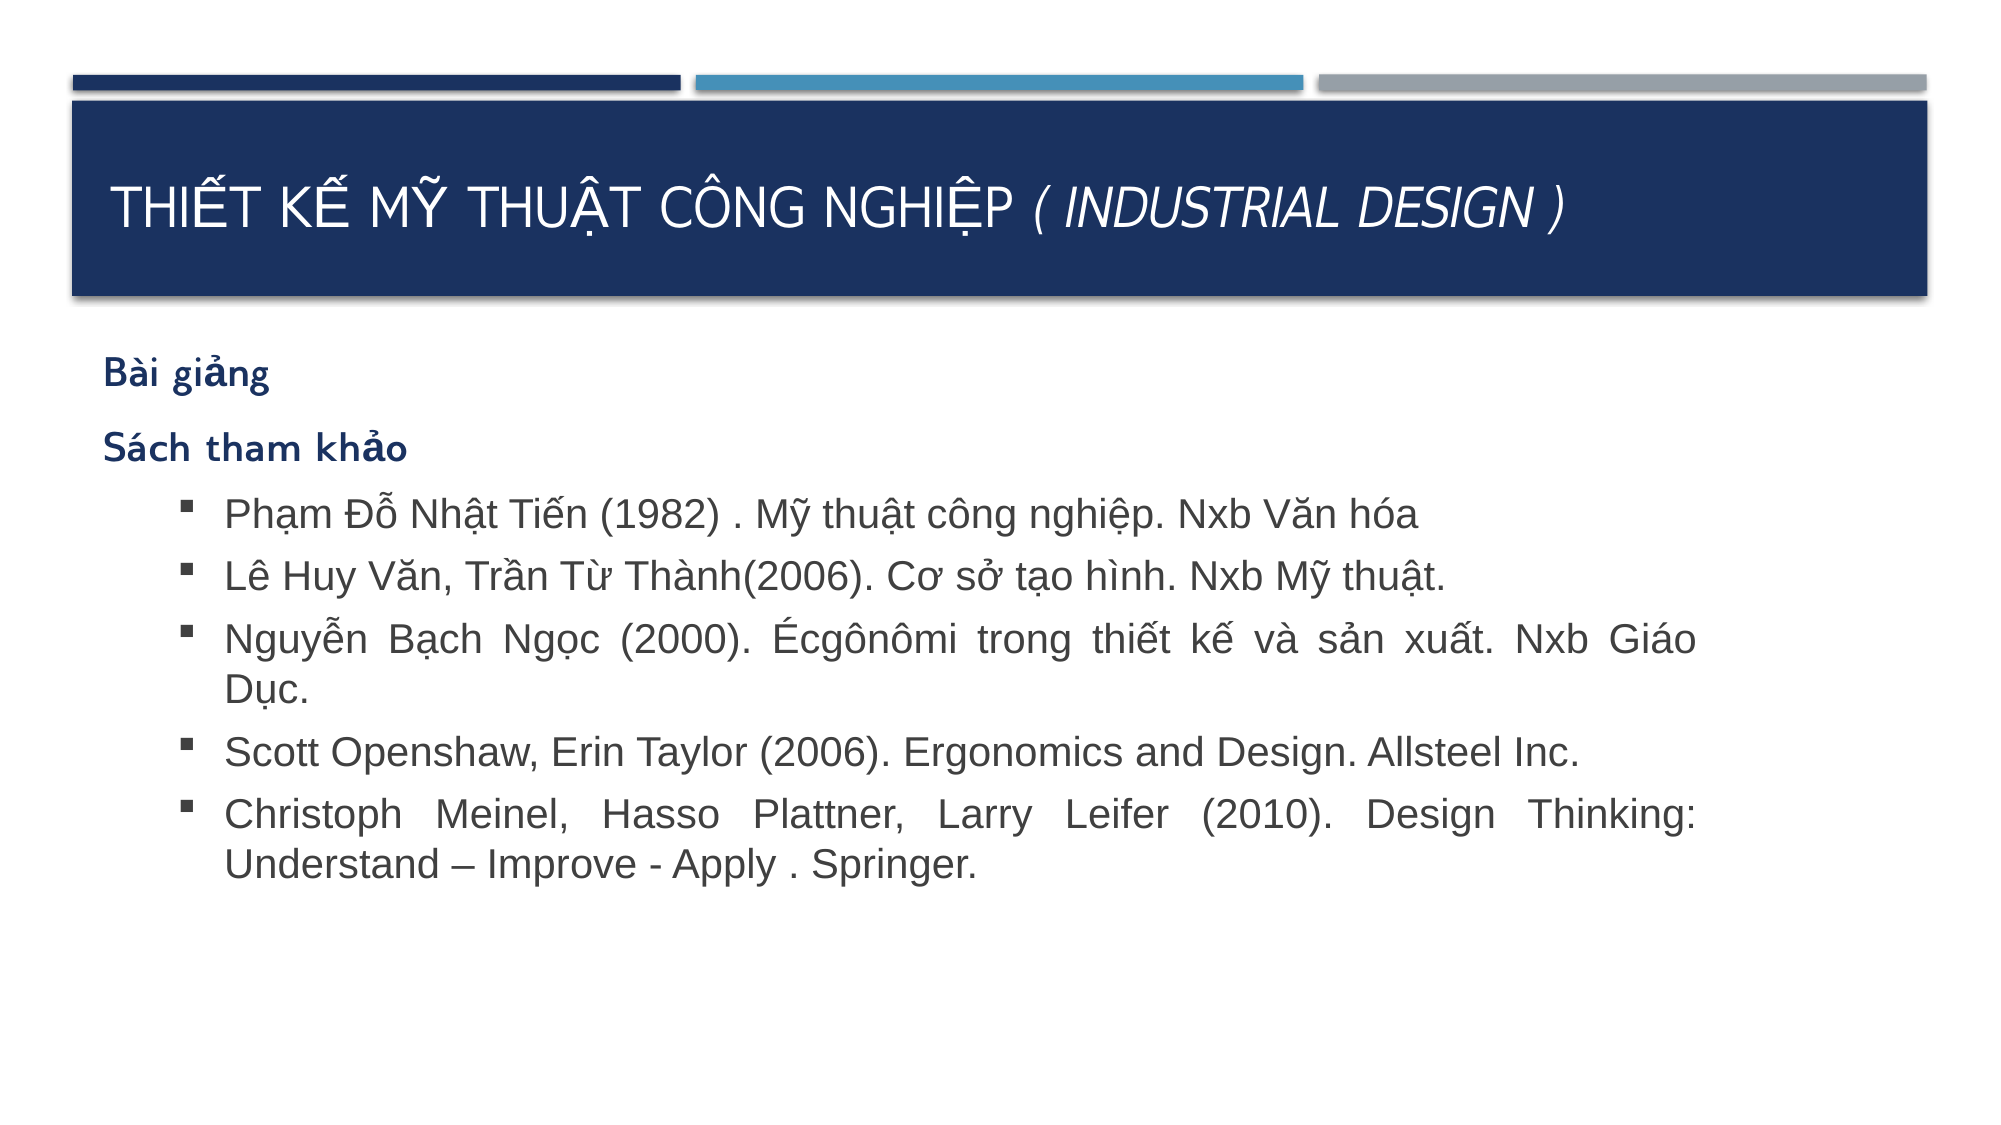

# Thiết kế mỹ thuật công nghiệp ( Industrial Design )
Bài giảng
Sách tham khảo
Phạm Đỗ Nhật Tiến (1982) . Mỹ thuật công nghiệp. Nxb Văn hóa
Lê Huy Văn, Trần Từ Thành(2006). Cơ sở tạo hình. Nxb Mỹ thuật.
Nguyễn Bạch Ngọc (2000). Écgônômi trong thiết kế và sản xuất. Nxb Giáo Dục.
Scott Openshaw, Erin Taylor (2006). Ergonomics and Design. Allsteel Inc.
Christoph Meinel, Hasso Plattner, Larry Leifer (2010). Design Thinking: Understand – Improve - Apply . Springer.